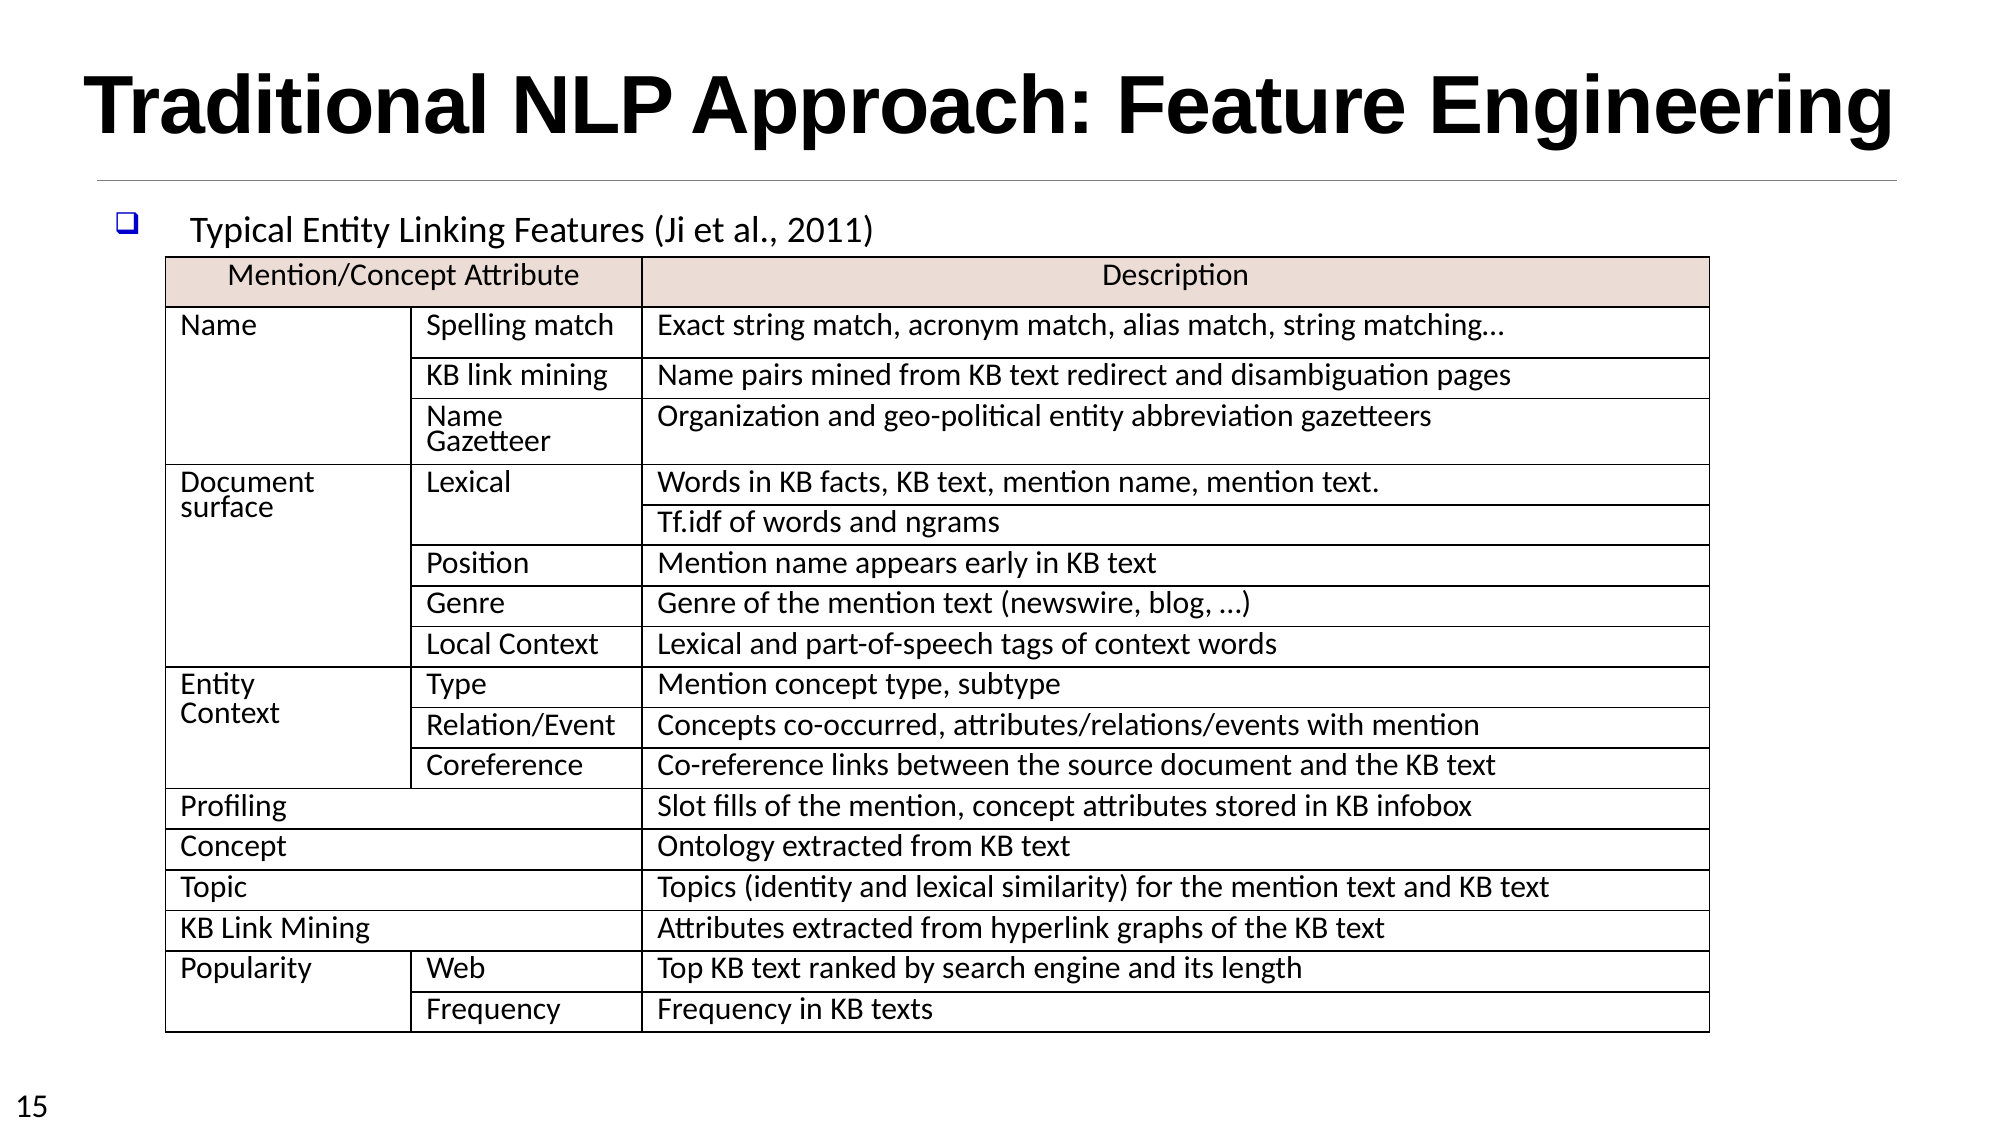

# Traditional NLP Approach: Feature Engineering
Typical Entity Linking Features (Ji et al., 2011)
| Mention/Concept Attribute |  | Description |
| --- | --- | --- |
| Name | Spelling match | Exact string match, acronym match, alias match, string matching… |
|  | KB link mining | Name pairs mined from KB text redirect and disambiguation pages |
|  | Name Gazetteer | Organization and geo-political entity abbreviation gazetteers |
| Document surface | Lexical | Words in KB facts, KB text, mention name, mention text. |
|  |  | Tf.idf of words and ngrams |
|  | Position | Mention name appears early in KB text |
|  | Genre | Genre of the mention text (newswire, blog, …) |
|  | Local Context | Lexical and part-of-speech tags of context words |
| Entity Context | Type | Mention concept type, subtype |
|  | Relation/Event | Concepts co-occurred, attributes/relations/events with mention |
|  | Coreference | Co-reference links between the source document and the KB text |
| Profiling |  | Slot fills of the mention, concept attributes stored in KB infobox |
| Concept |  | Ontology extracted from KB text |
| Topic |  | Topics (identity and lexical similarity) for the mention text and KB text |
| KB Link Mining |  | Attributes extracted from hyperlink graphs of the KB text |
| Popularity | Web | Top KB text ranked by search engine and its length |
|  | Frequency | Frequency in KB texts |